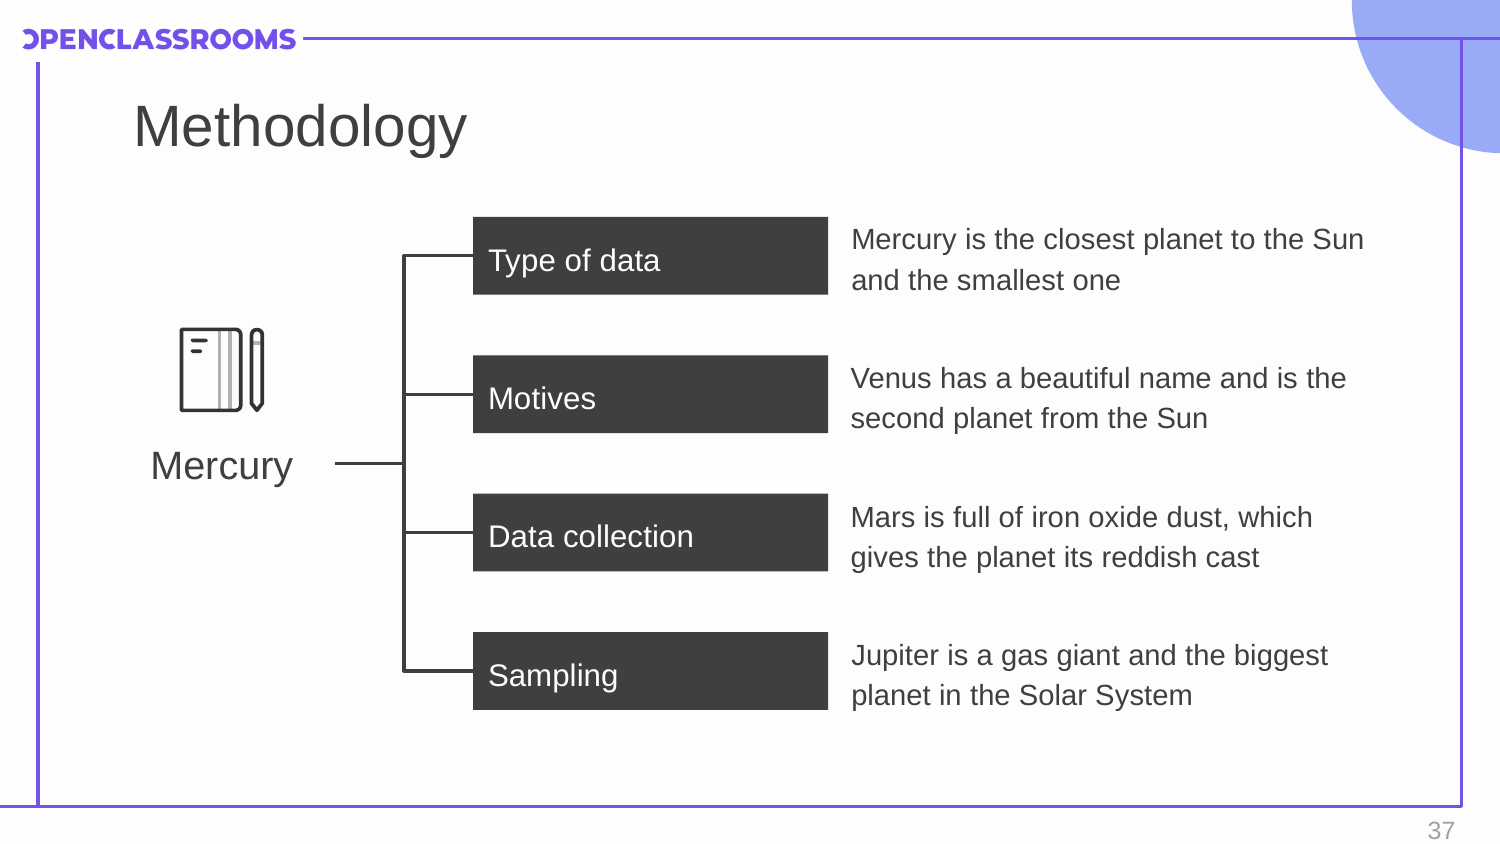

# Methodology
Mercury is the closest planet to the Sun and the smallest one
Type of data

Venus has a beautiful name and is the second planet from the Sun
Motives
Mercury
Mars is full of iron oxide dust, which gives the planet its reddish cast
Data collection
Jupiter is a gas giant and the biggest planet in the Solar System
Sampling
37